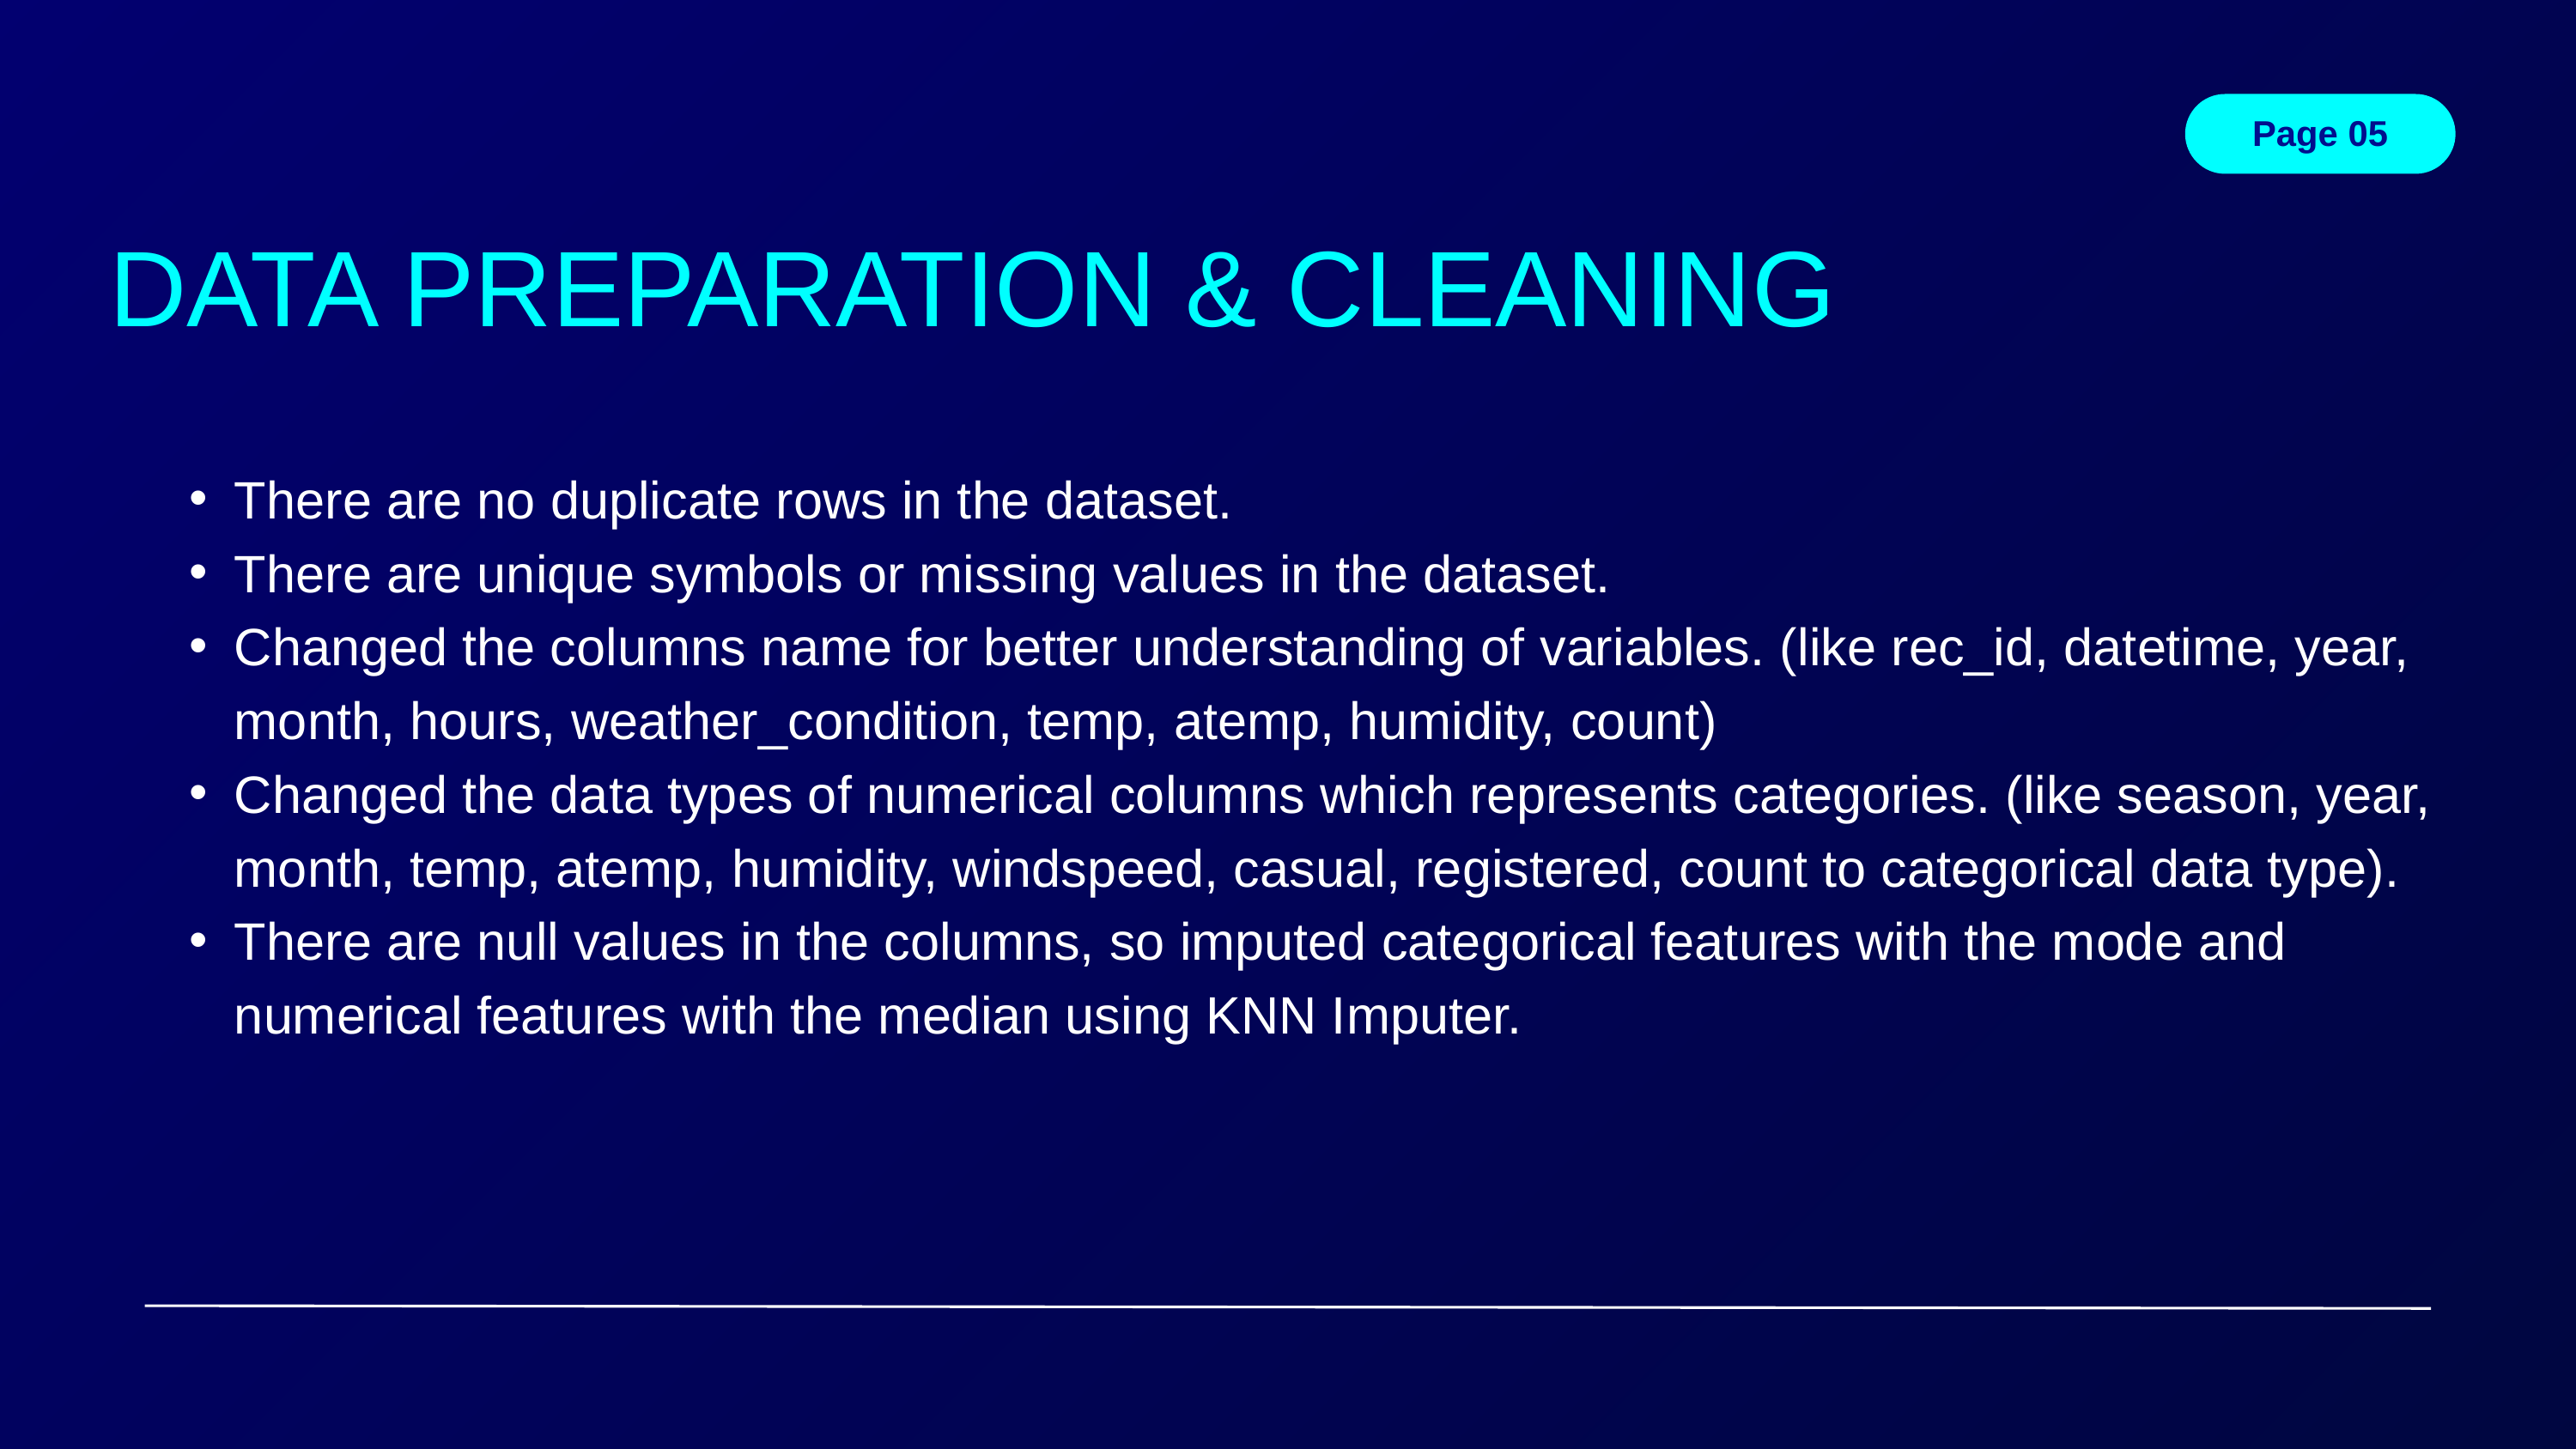

Page 05
DATA PREPARATION & CLEANING
There are no duplicate rows in the dataset.
There are unique symbols or missing values in the dataset.
Changed the columns name for better understanding of variables. (like rec_id, datetime, year, month, hours, weather_condition, temp, atemp, humidity, count)
Changed the data types of numerical columns which represents categories. (like season, year, month, temp, atemp, humidity, windspeed, casual, registered, count to categorical data type).
There are null values in the columns, so imputed categorical features with the mode and numerical features with the median using KNN Imputer.